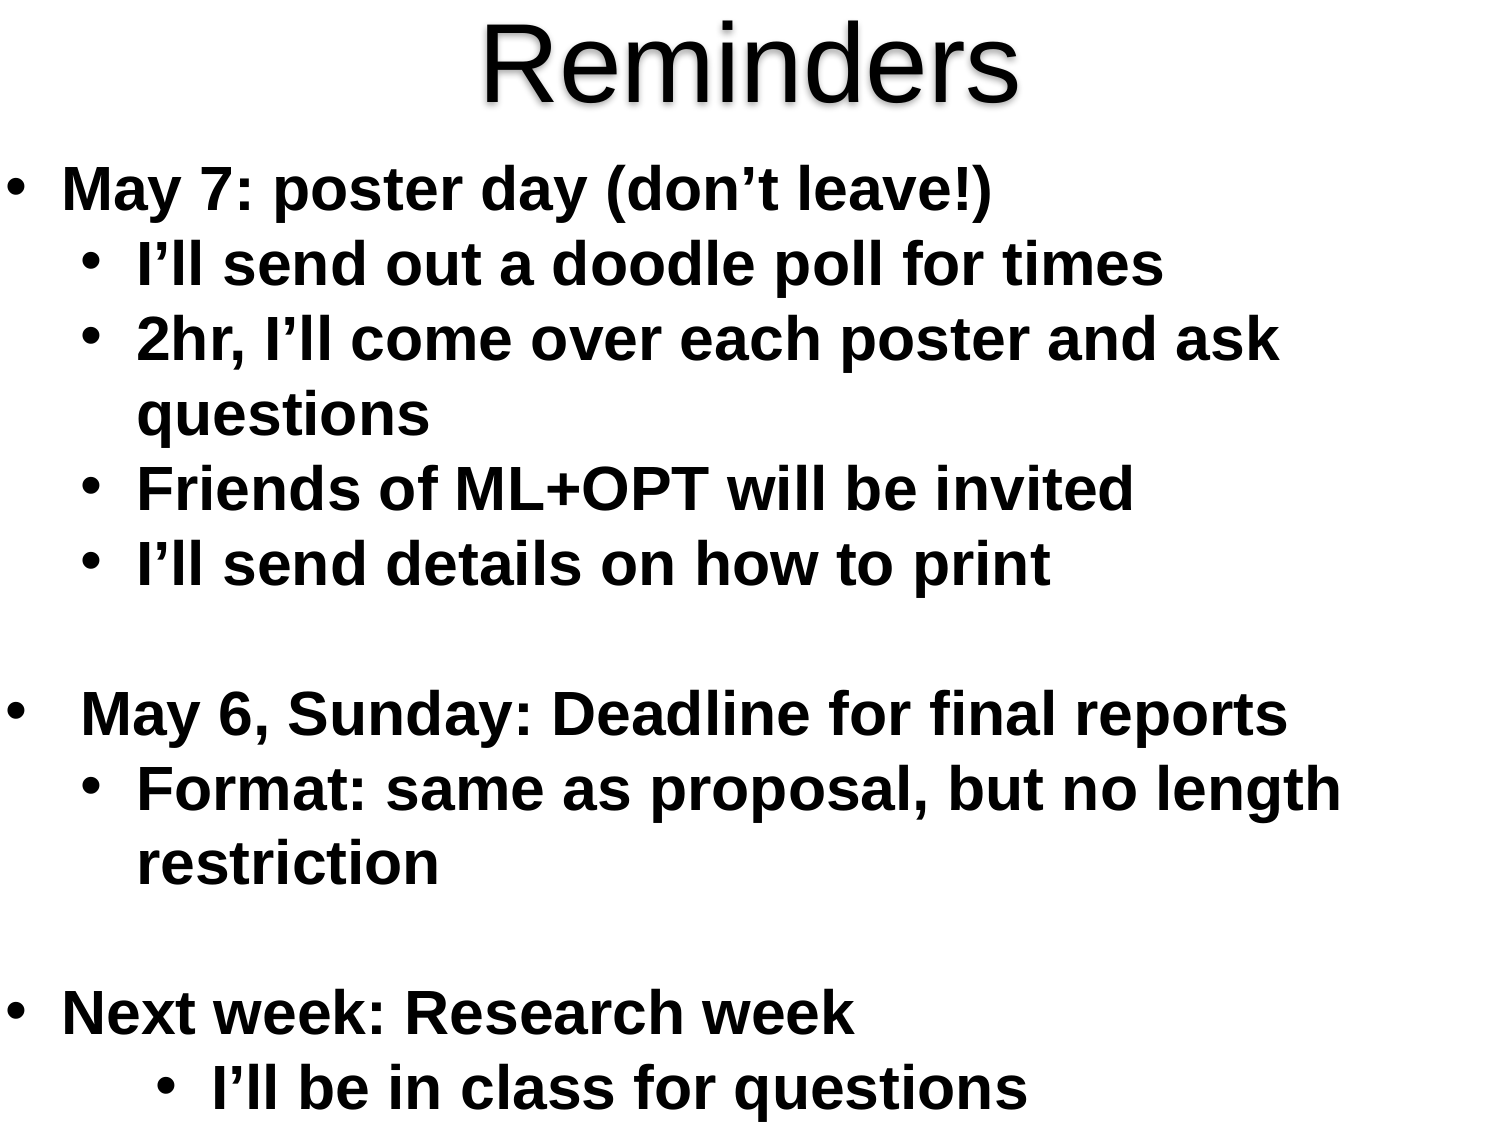

Reminders

May 7: poster day (don’t leave!)
I’ll send out a doodle poll for times
2hr, I’ll come over each poster and ask questions
Friends of ML+OPT will be invited
I’ll send details on how to print

May 6, Sunday: Deadline for final reports
Format: same as proposal, but no length restriction

Next week: Research week
I’ll be in class for questions
No lecture
Last call for Scribes